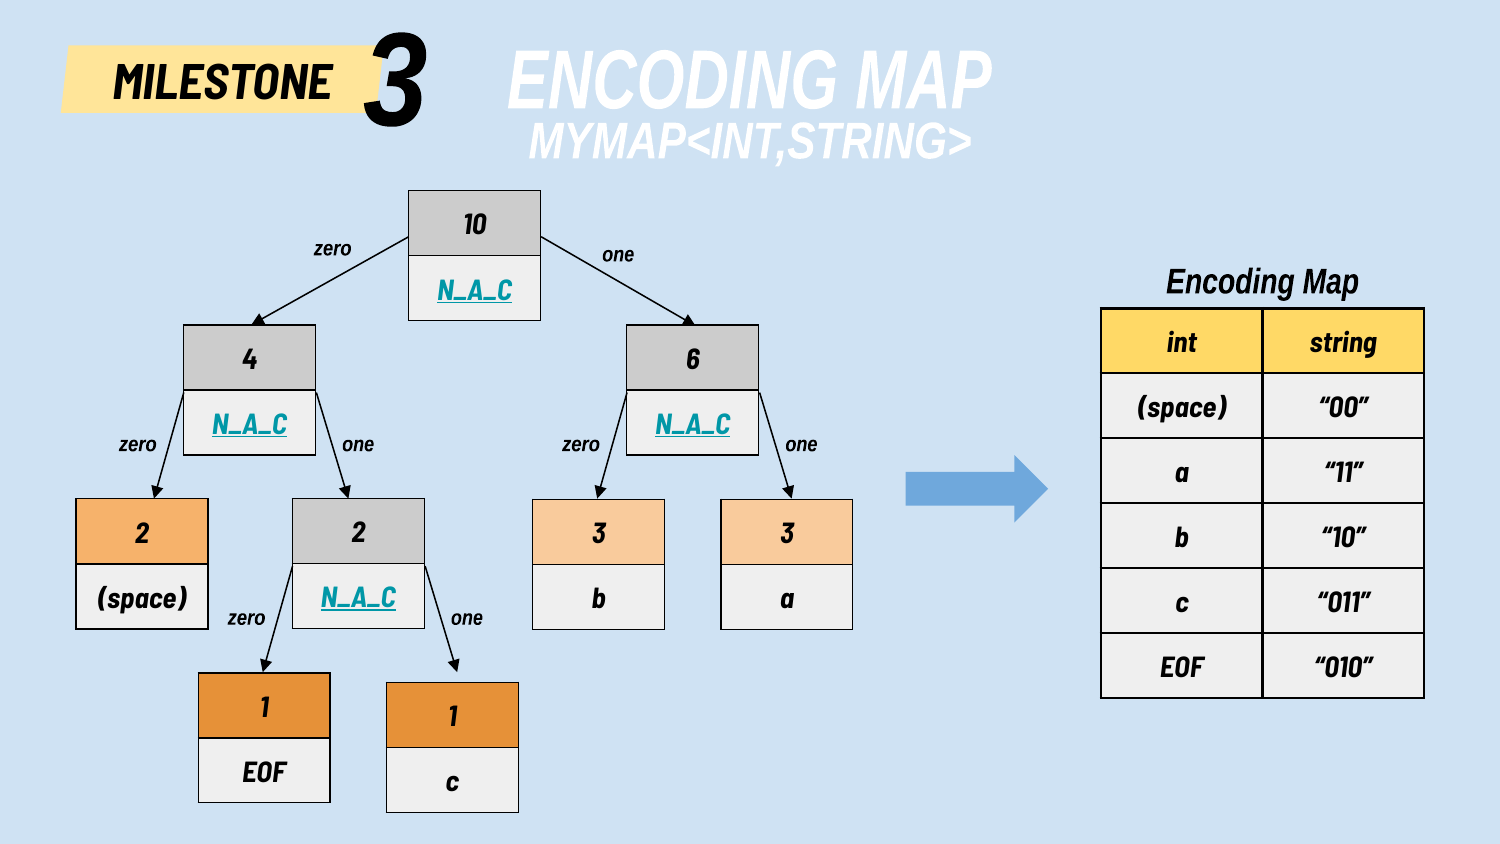

3
MILESTONE
ENCODING MAP
MYMAP<INT,STRING>
| 10 |
| --- |
| N\_A\_C |
zero
one
Encoding Map
| int | string |
| --- | --- |
| (space) | “00” |
| a | “11” |
| b | “10” |
| c | “011” |
| EOF | “010” |
| 4 |
| --- |
| N\_A\_C |
| 6 |
| --- |
| N\_A\_C |
zero
one
zero
one

| 2 |
| --- |
| N\_A\_C |
| 2 |
| --- |
| (space) |
| 3 |
| --- |
| b |
| 3 |
| --- |
| a |
zero
one
| 1 |
| --- |
| EOF |
| 1 |
| --- |
| c |